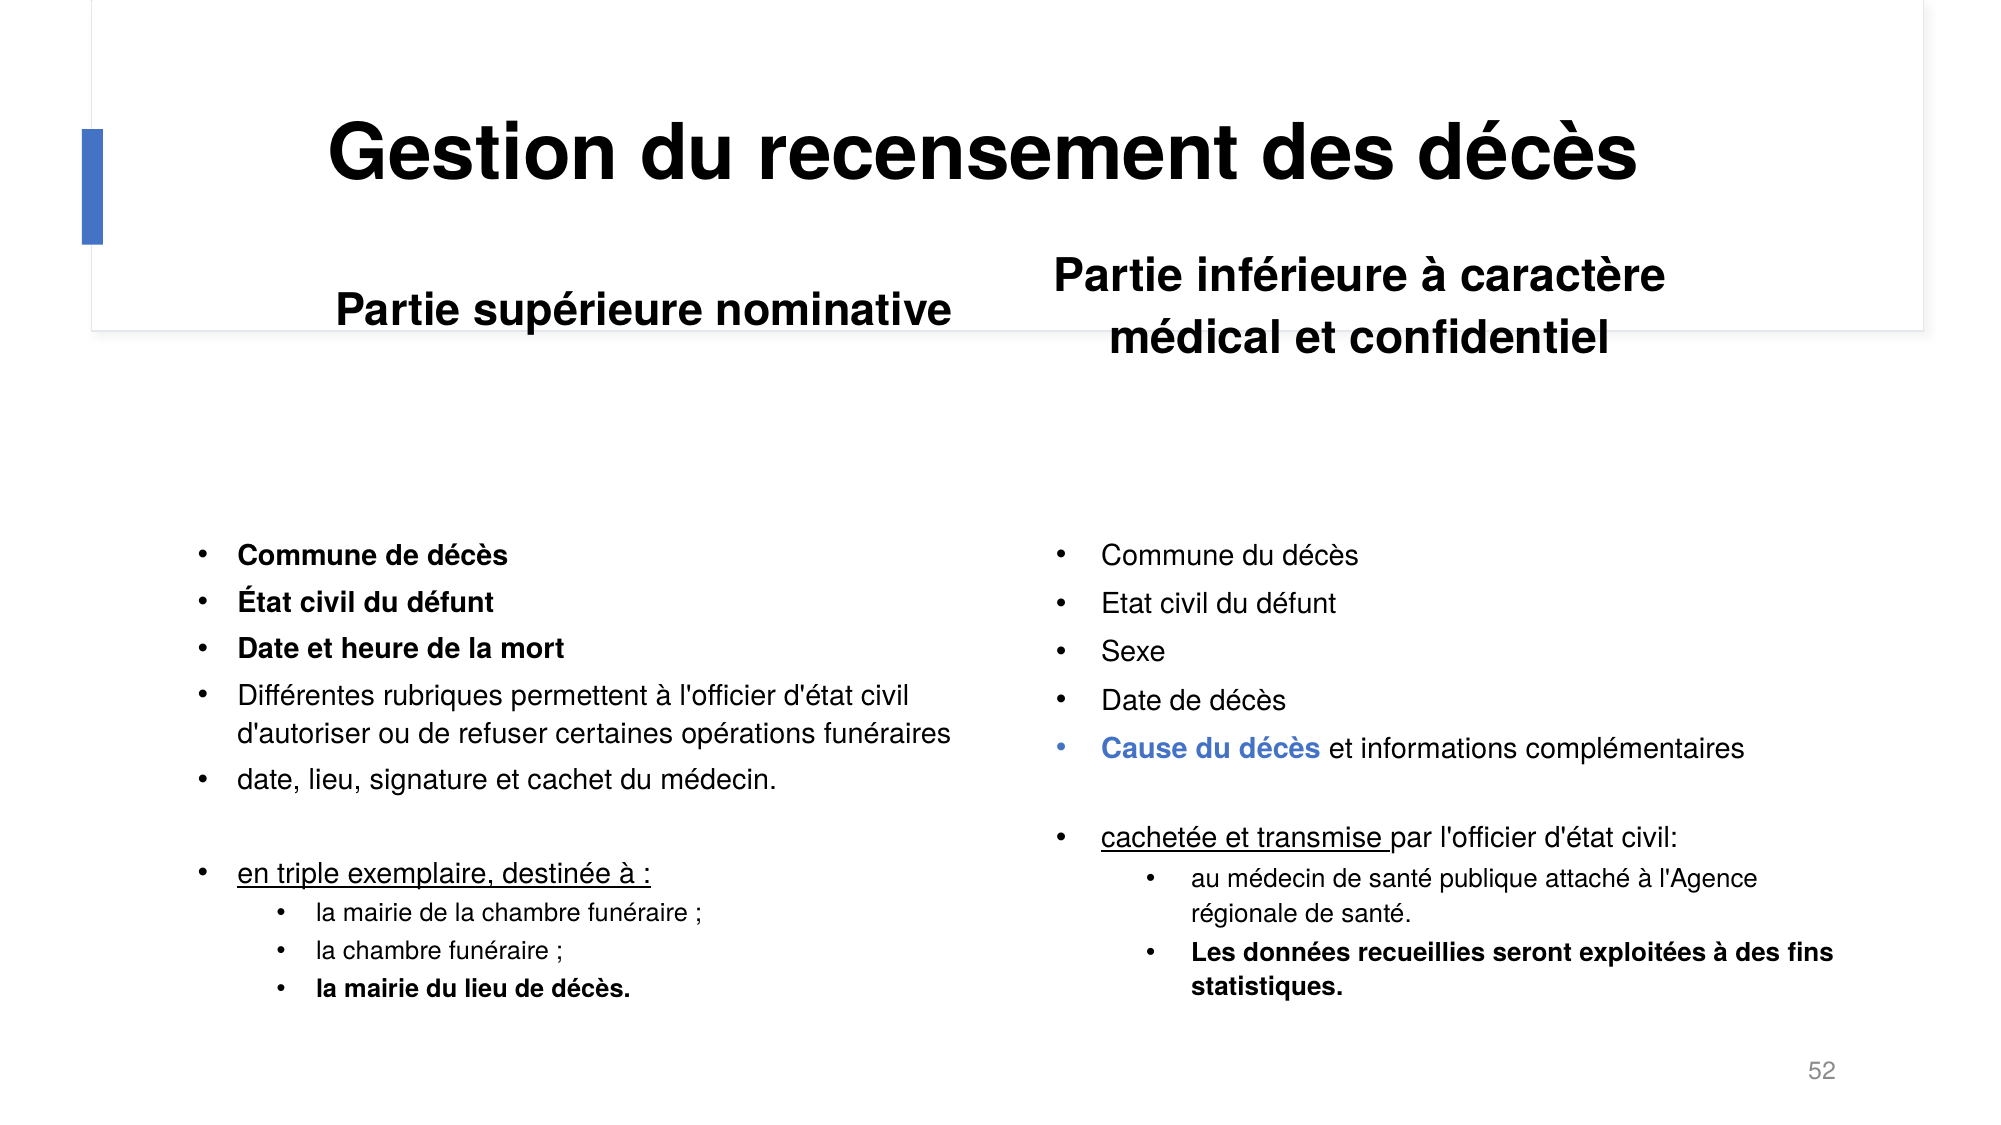

# Gestion du recensement des décès
Partie inférieure à caractère médical et confidentiel
Partie supérieure nominative
Commune du décès
Etat civil du défunt
Sexe
Date de décès
Cause du décès et informations complémentaires

cachetée et transmise par l'officier d'état civil:
au médecin de santé publique attaché à l'Agence régionale de santé.
Les données recueillies seront exploitées à des fins statistiques.
Commune de décès
État civil du défunt
Date et heure de la mort
Différentes rubriques permettent à l'officier d'état civil d'autoriser ou de refuser certaines opérations funéraires
date, lieu, signature et cachet du médecin.

en triple exemplaire, destinée à :
la mairie de la chambre funéraire ;
la chambre funéraire ;
la mairie du lieu de décès.
52